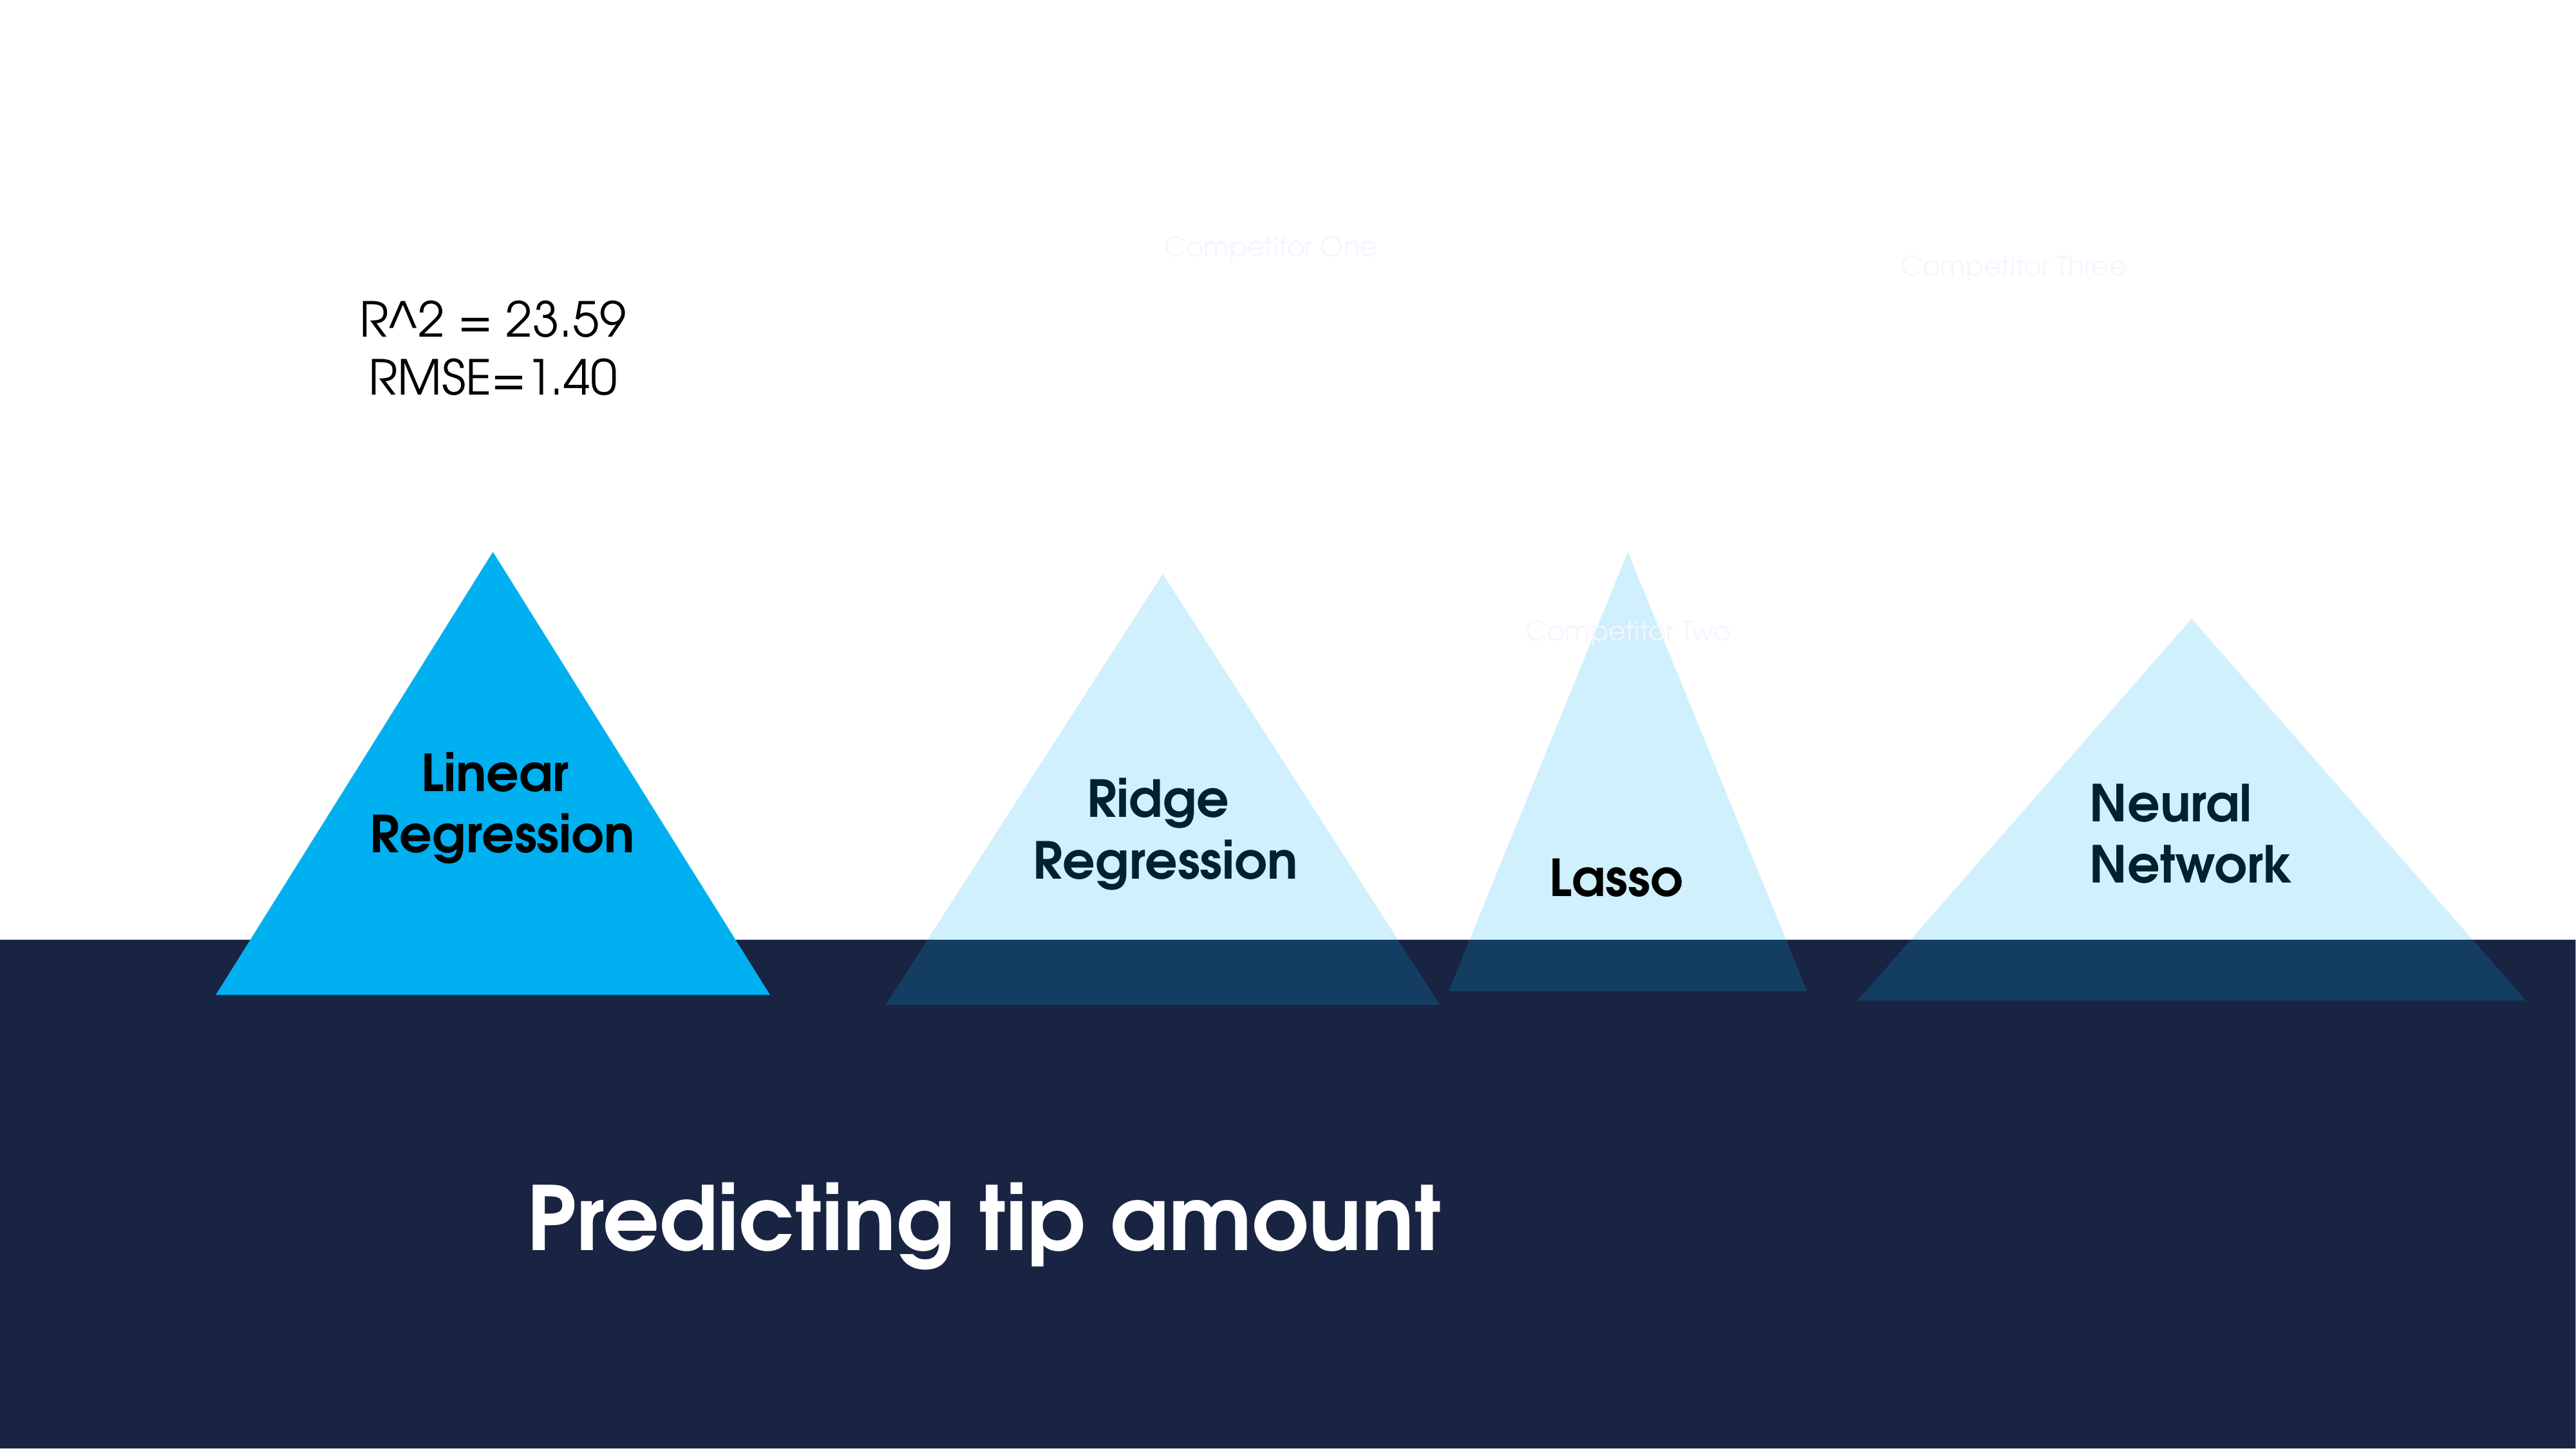

Competitor Analysis - Revenue
Competitor One
Ridge
Regression
Competitor Three
Neural
Network
R^2 = 23.59
RMSE=1.40
Linear
Regression

Competitor Two
Lasso

Predicting tip amount